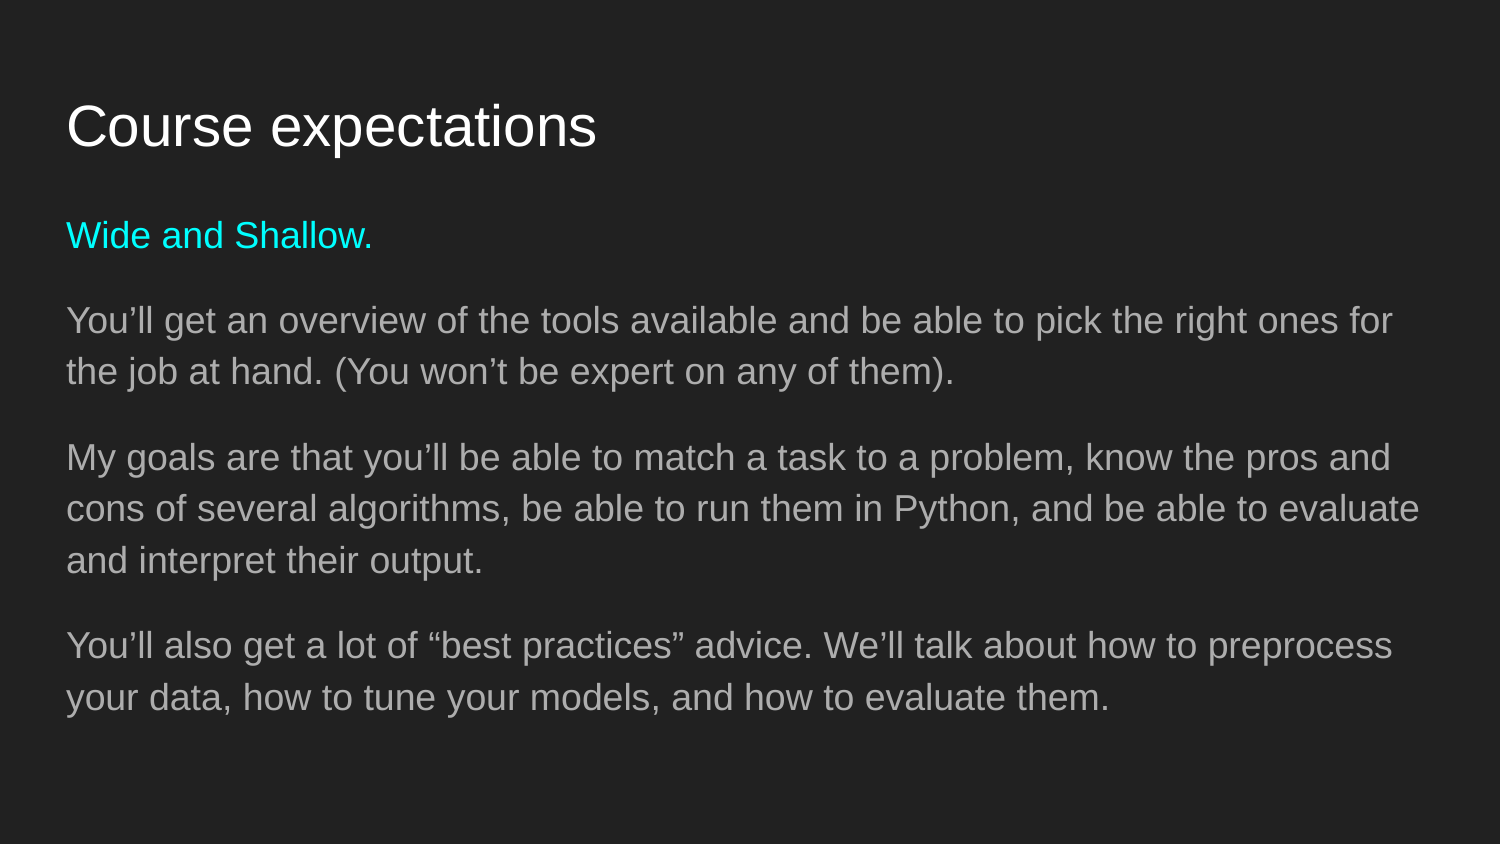

# Course expectations
Wide and Shallow.
You’ll get an overview of the tools available and be able to pick the right ones for the job at hand. (You won’t be expert on any of them).
My goals are that you’ll be able to match a task to a problem, know the pros and cons of several algorithms, be able to run them in Python, and be able to evaluate and interpret their output.
You’ll also get a lot of “best practices” advice. We’ll talk about how to preprocess your data, how to tune your models, and how to evaluate them.